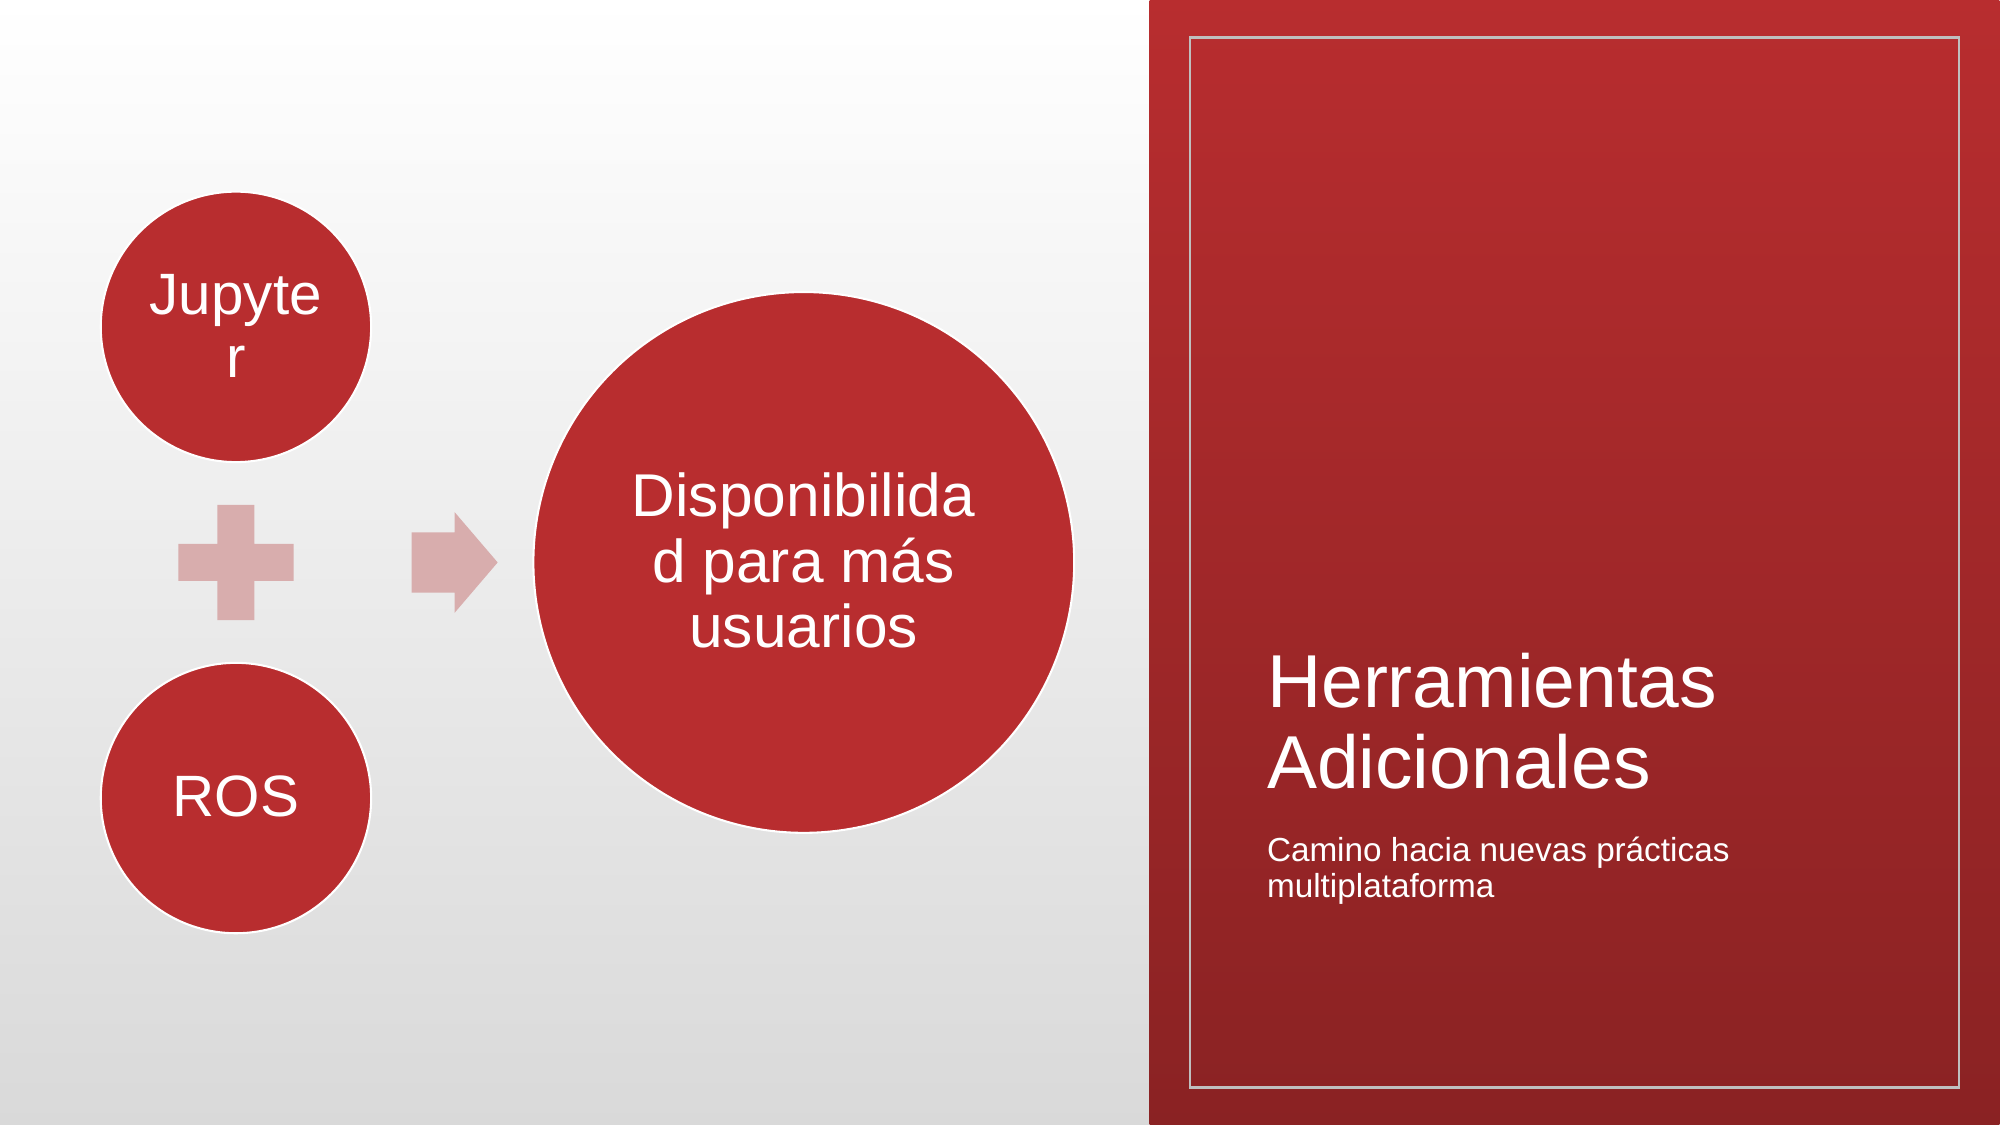

Jupyter

ROS

Disponibilidad para más usuarios
# Herramientas Adicionales
Camino hacia nuevas prácticas multiplataforma